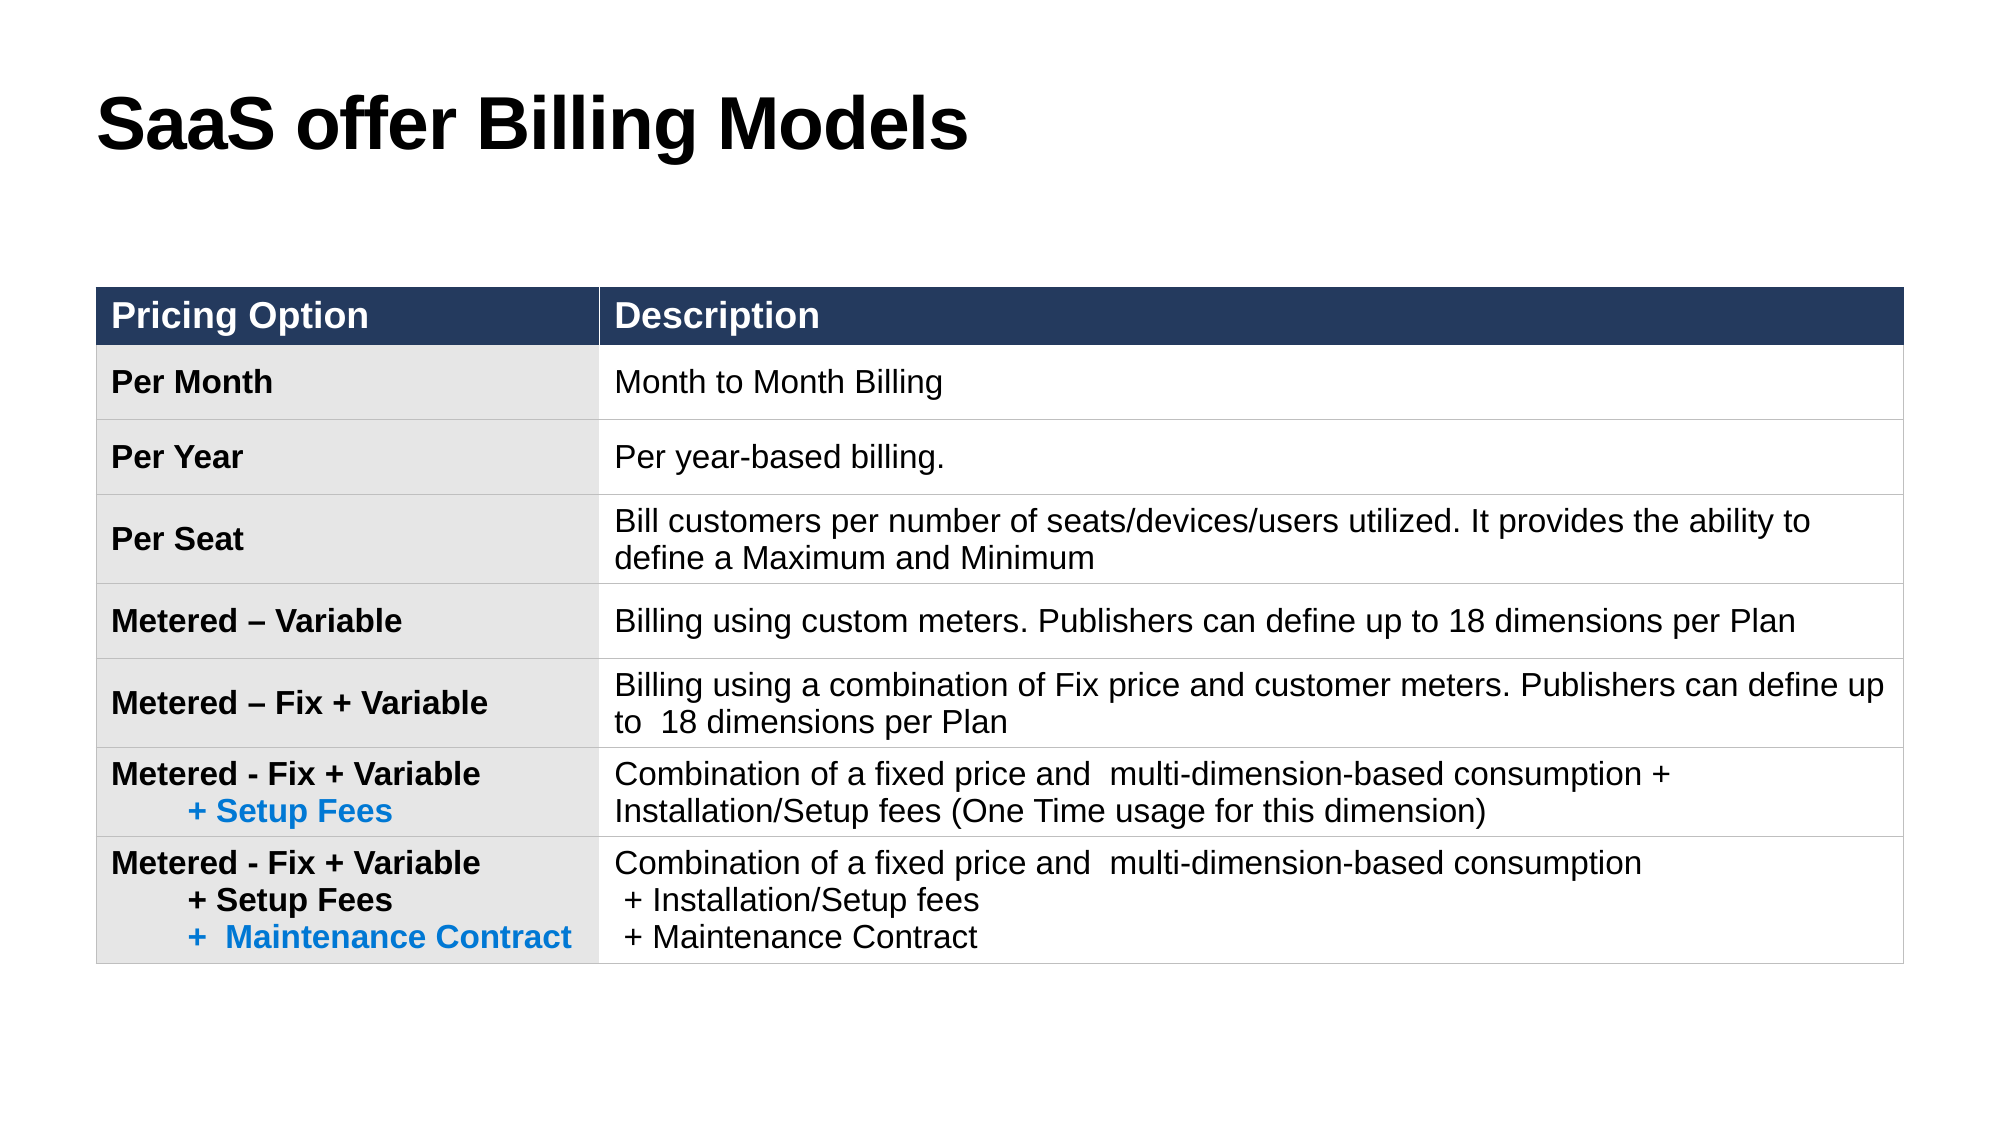

# SaaS offer Billing Models
| Pricing Option | Description |
| --- | --- |
| Per Month | Month to Month Billing |
| Per Year | Per year-based billing. |
| Per Seat | Bill customers per number of seats/devices/users utilized. It provides the ability to define a Maximum and Minimum |
| Metered – Variable | Billing using custom meters. Publishers can define up to 18 dimensions per Plan |
| Metered – Fix + Variable | Billing using a combination of Fix price and customer meters. Publishers can define up to 18 dimensions per Plan |
| Metered - Fix + Variable + Setup Fees | Combination of a fixed price and multi-dimension-based consumption + Installation/Setup fees (One Time usage for this dimension) |
| Metered - Fix + Variable + Setup Fees + Maintenance Contract | Combination of a fixed price and multi-dimension-based consumption + Installation/Setup fees + Maintenance Contract |